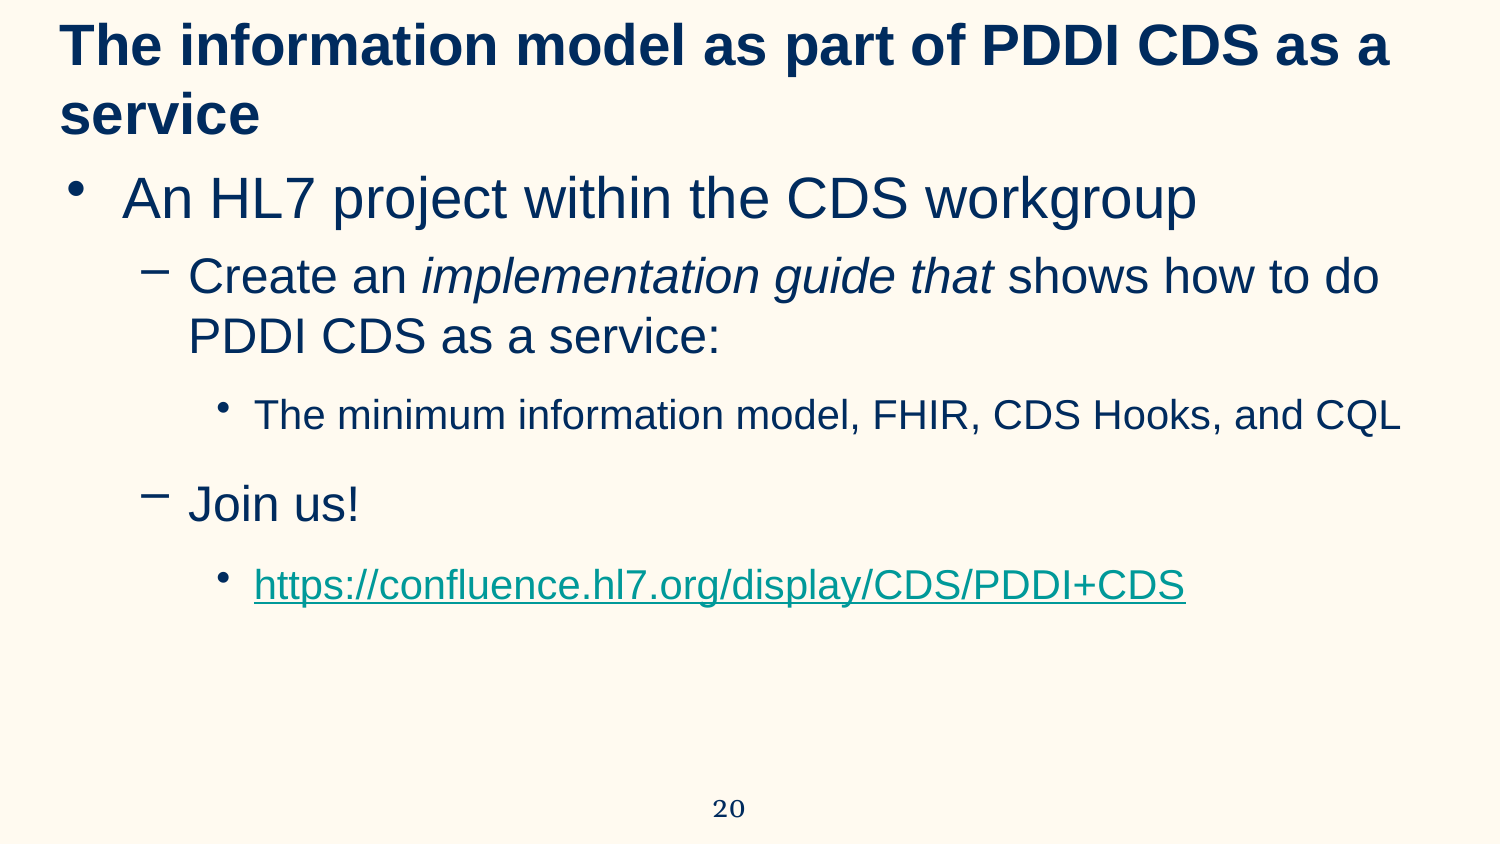

# The information model as part of PDDI CDS as a service
An HL7 project within the CDS workgroup
Create an implementation guide that shows how to do PDDI CDS as a service:
The minimum information model, FHIR, CDS Hooks, and CQL
Join us!
https://confluence.hl7.org/display/CDS/PDDI+CDS